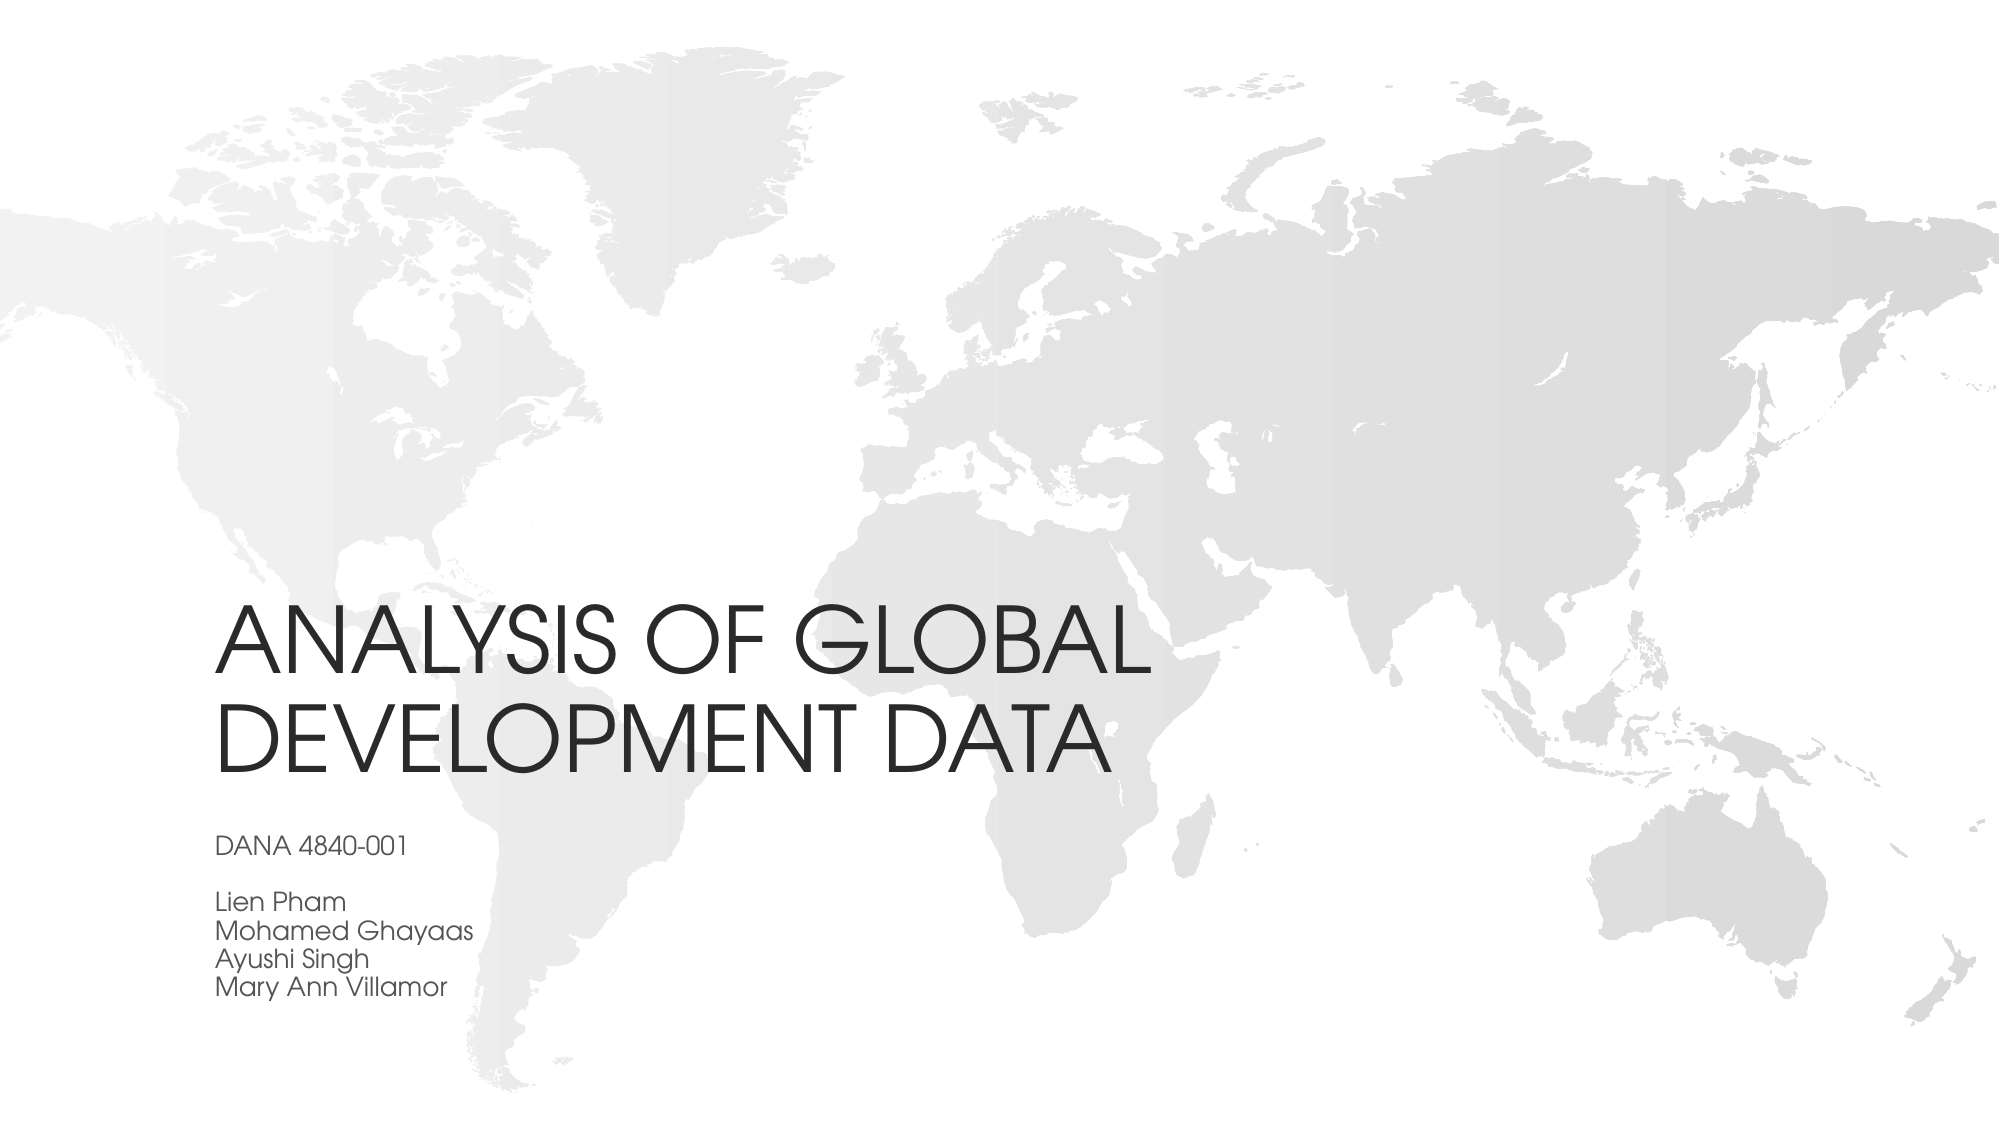

# ANALYSIS OF GLOBAL DEVELOPMENT DATA
DANA 4840-001

Lien Pham
Mohamed Ghayaas
Ayushi Singh
Mary Ann Villamor